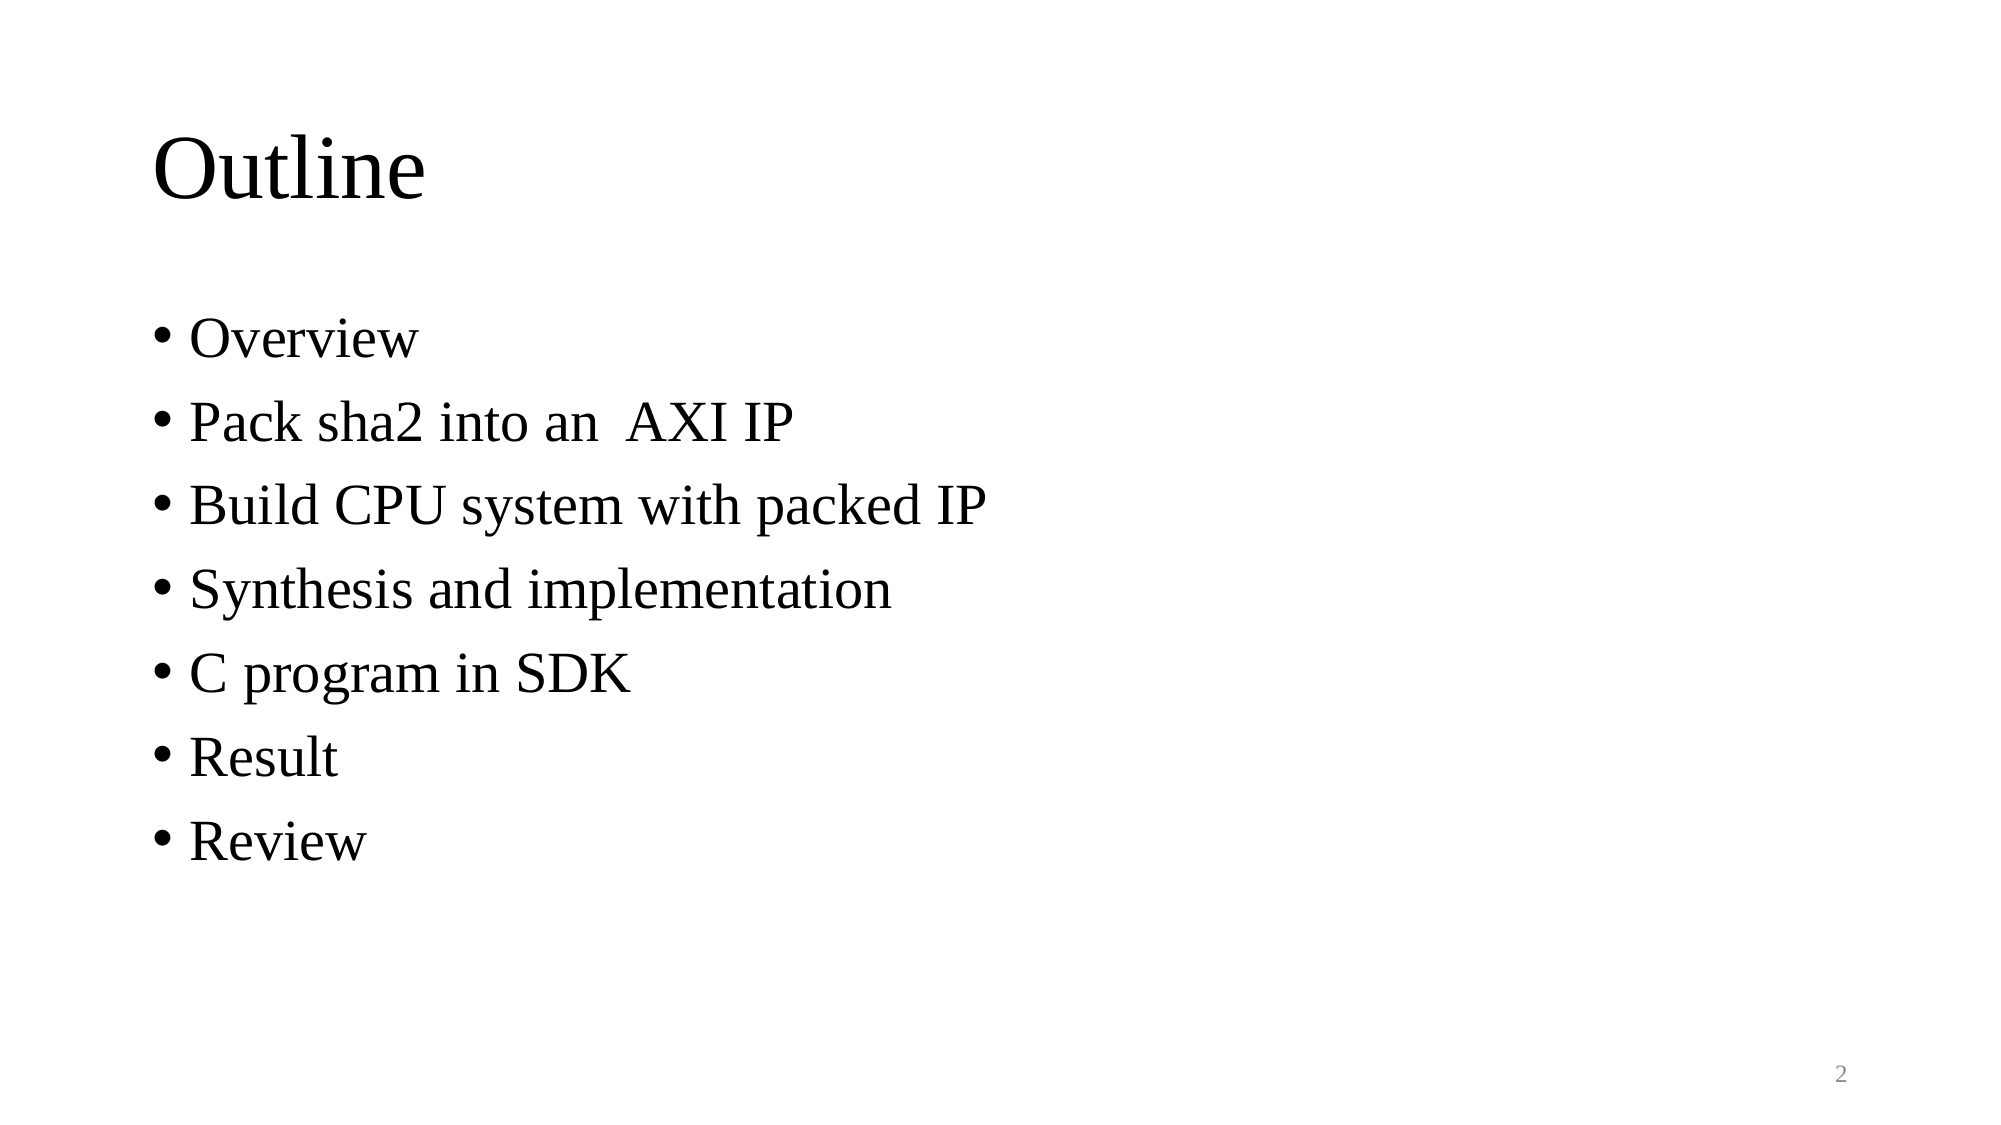

# Outline
Overview
Pack sha2 into an  AXI IP
Build CPU system with packed IP
Synthesis and implementation
C program in SDK
Result
Review

2